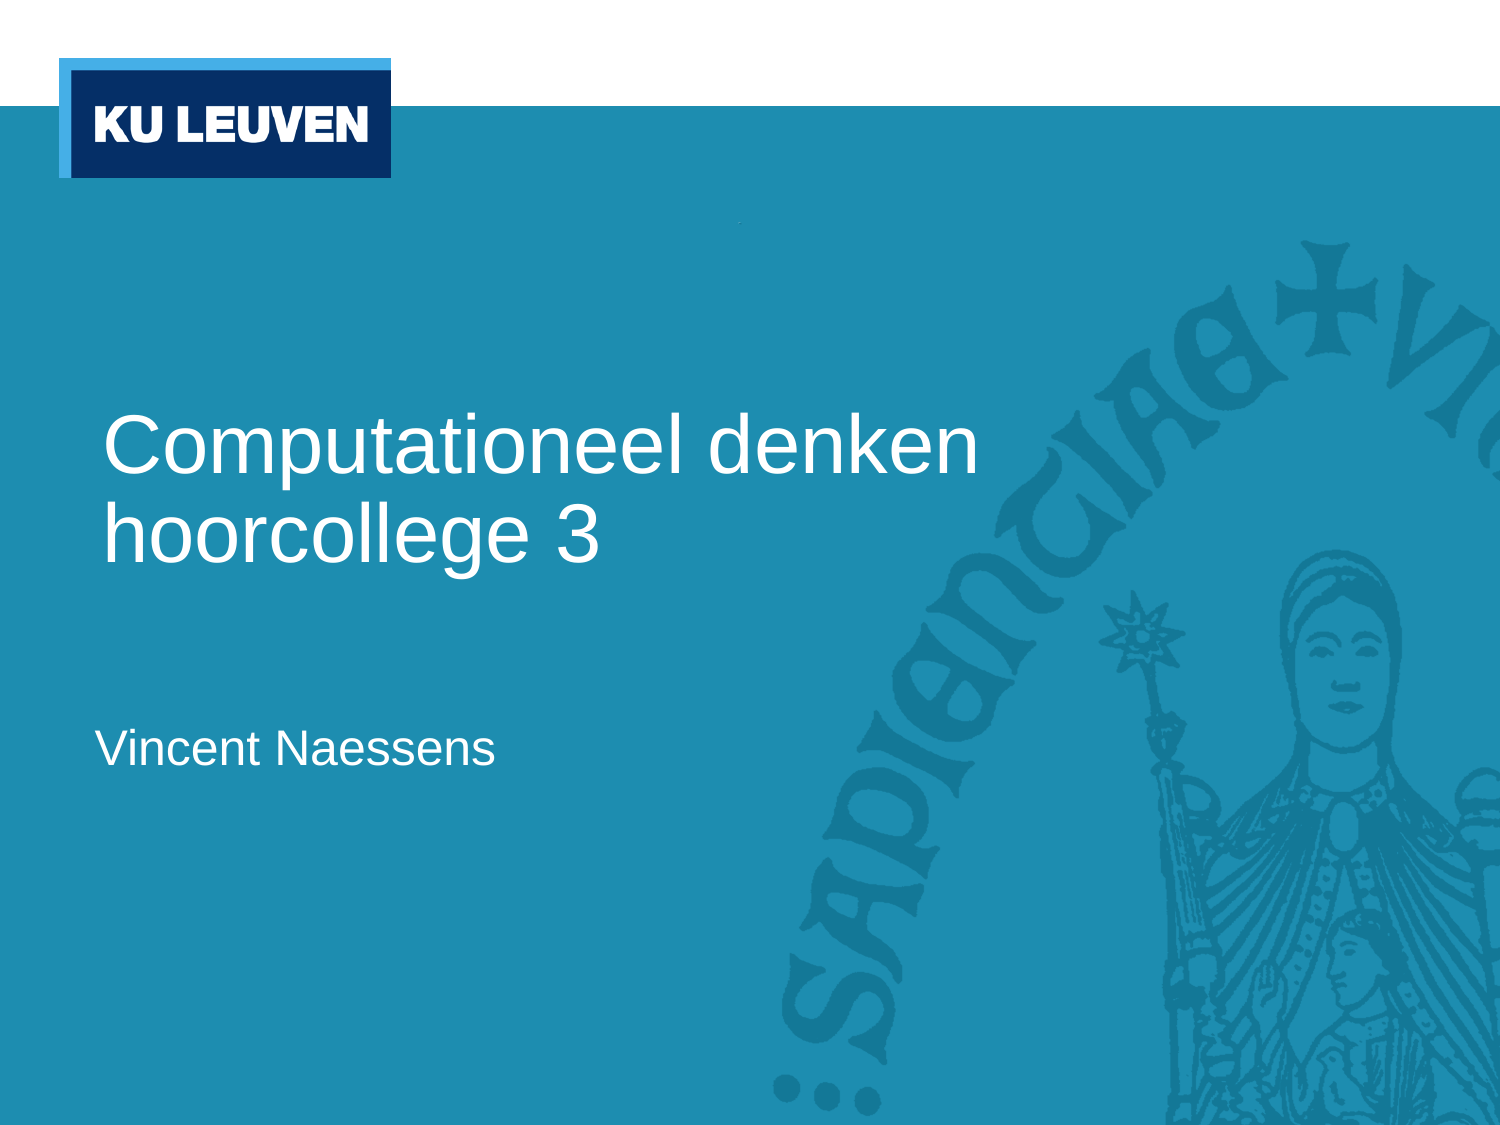

# Computationeel denken hoorcollege 3
Vincent Naessens